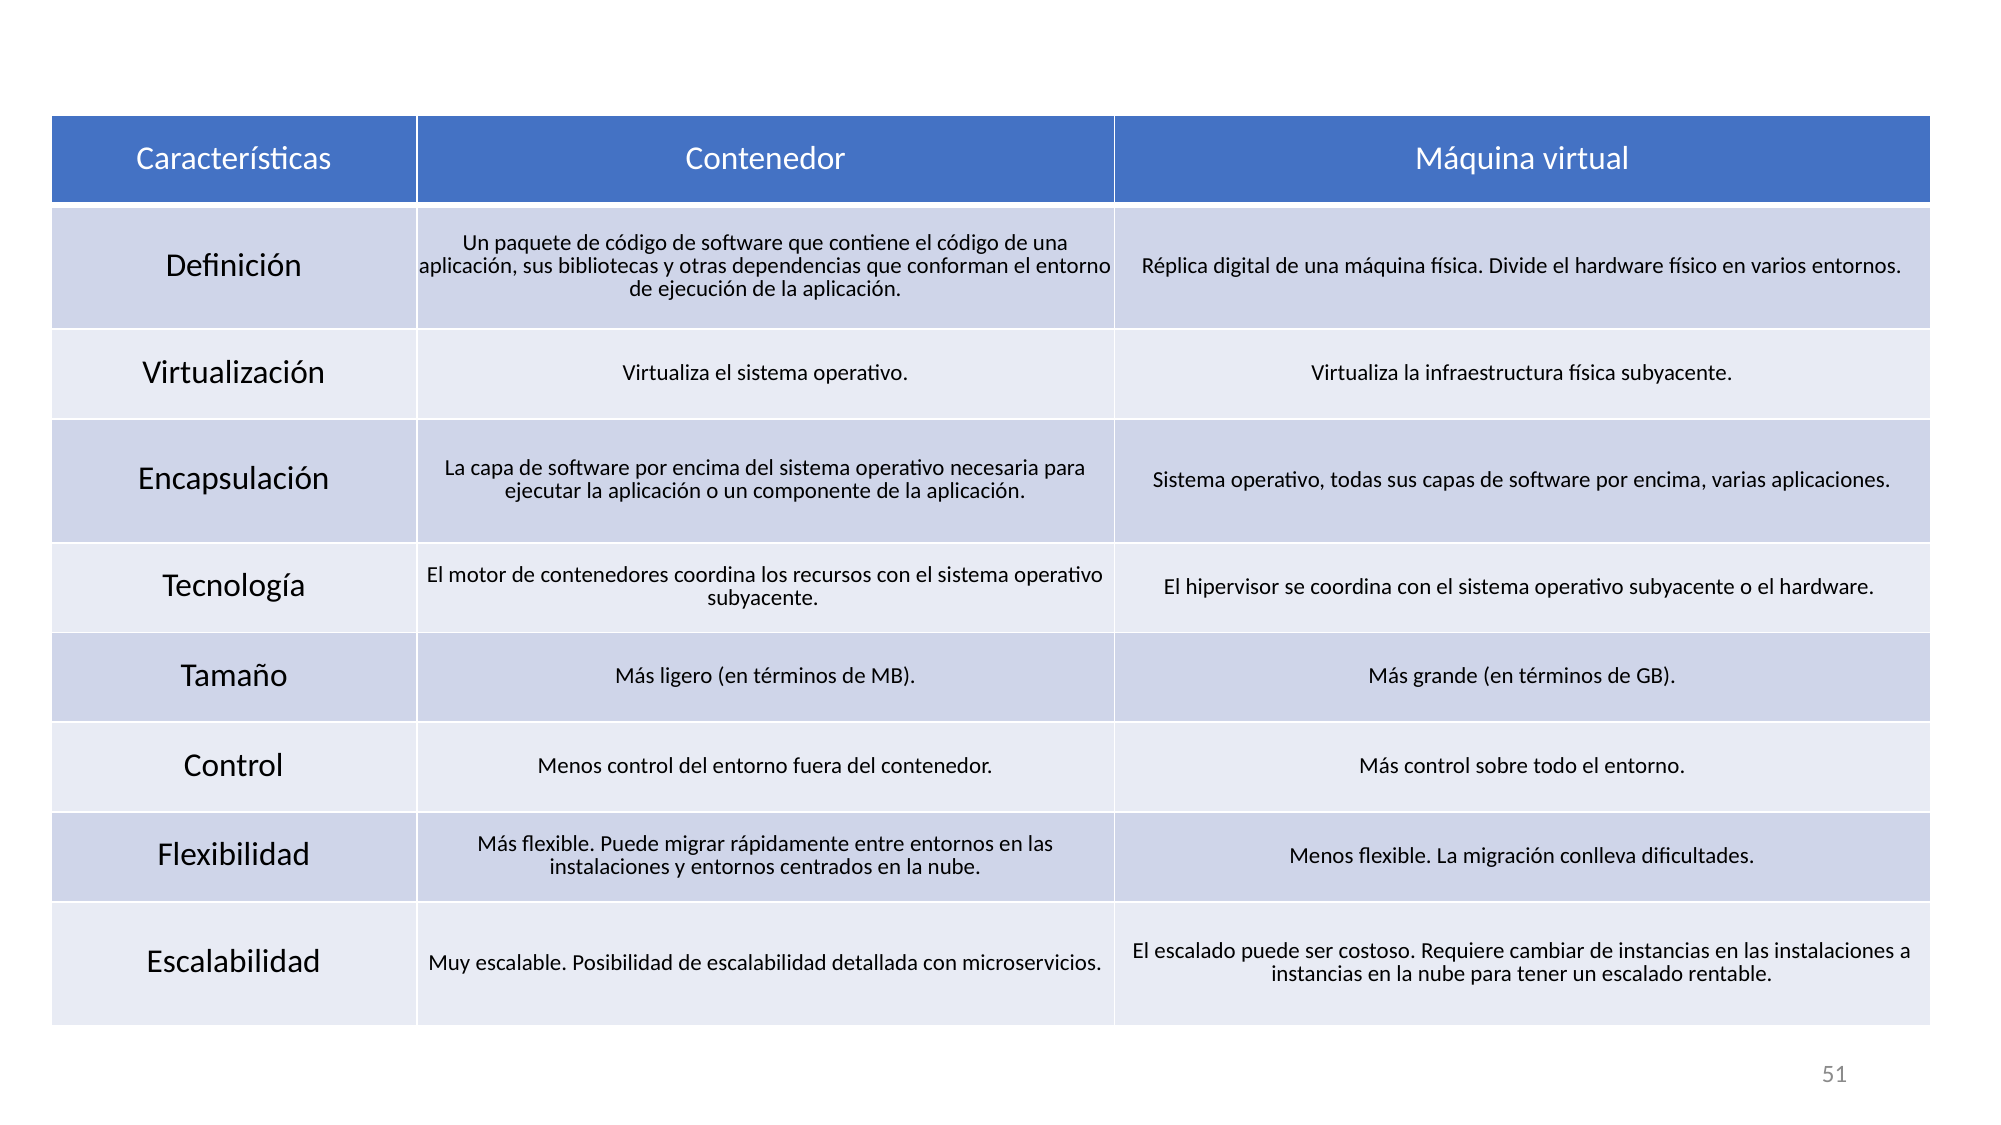

| Características | Contenedor | Máquina virtual |
| --- | --- | --- |
| Definición | Un paquete de código de software que contiene el código de una aplicación, sus bibliotecas y otras dependencias que conforman el entorno de ejecución de la aplicación. | Réplica digital de una máquina física. Divide el hardware físico en varios entornos. |
| Virtualización | Virtualiza el sistema operativo. | Virtualiza la infraestructura física subyacente. |
| Encapsulación | La capa de software por encima del sistema operativo necesaria para ejecutar la aplicación o un componente de la aplicación. | Sistema operativo, todas sus capas de software por encima, varias aplicaciones. |
| Tecnología | El motor de contenedores coordina los recursos con el sistema operativo subyacente. | El hipervisor se coordina con el sistema operativo subyacente o el hardware. |
| Tamaño | Más ligero (en términos de MB). | Más grande (en términos de GB). |
| Control | Menos control del entorno fuera del contenedor. | Más control sobre todo el entorno. |
| Flexibilidad | Más flexible. Puede migrar rápidamente entre entornos en las instalaciones y entornos centrados en la nube. | Menos flexible. La migración conlleva dificultades. |
| Escalabilidad | Muy escalable. Posibilidad de escalabilidad detallada con microservicios. | El escalado puede ser costoso. Requiere cambiar de instancias en las instalaciones a instancias en la nube para tener un escalado rentable. |
51